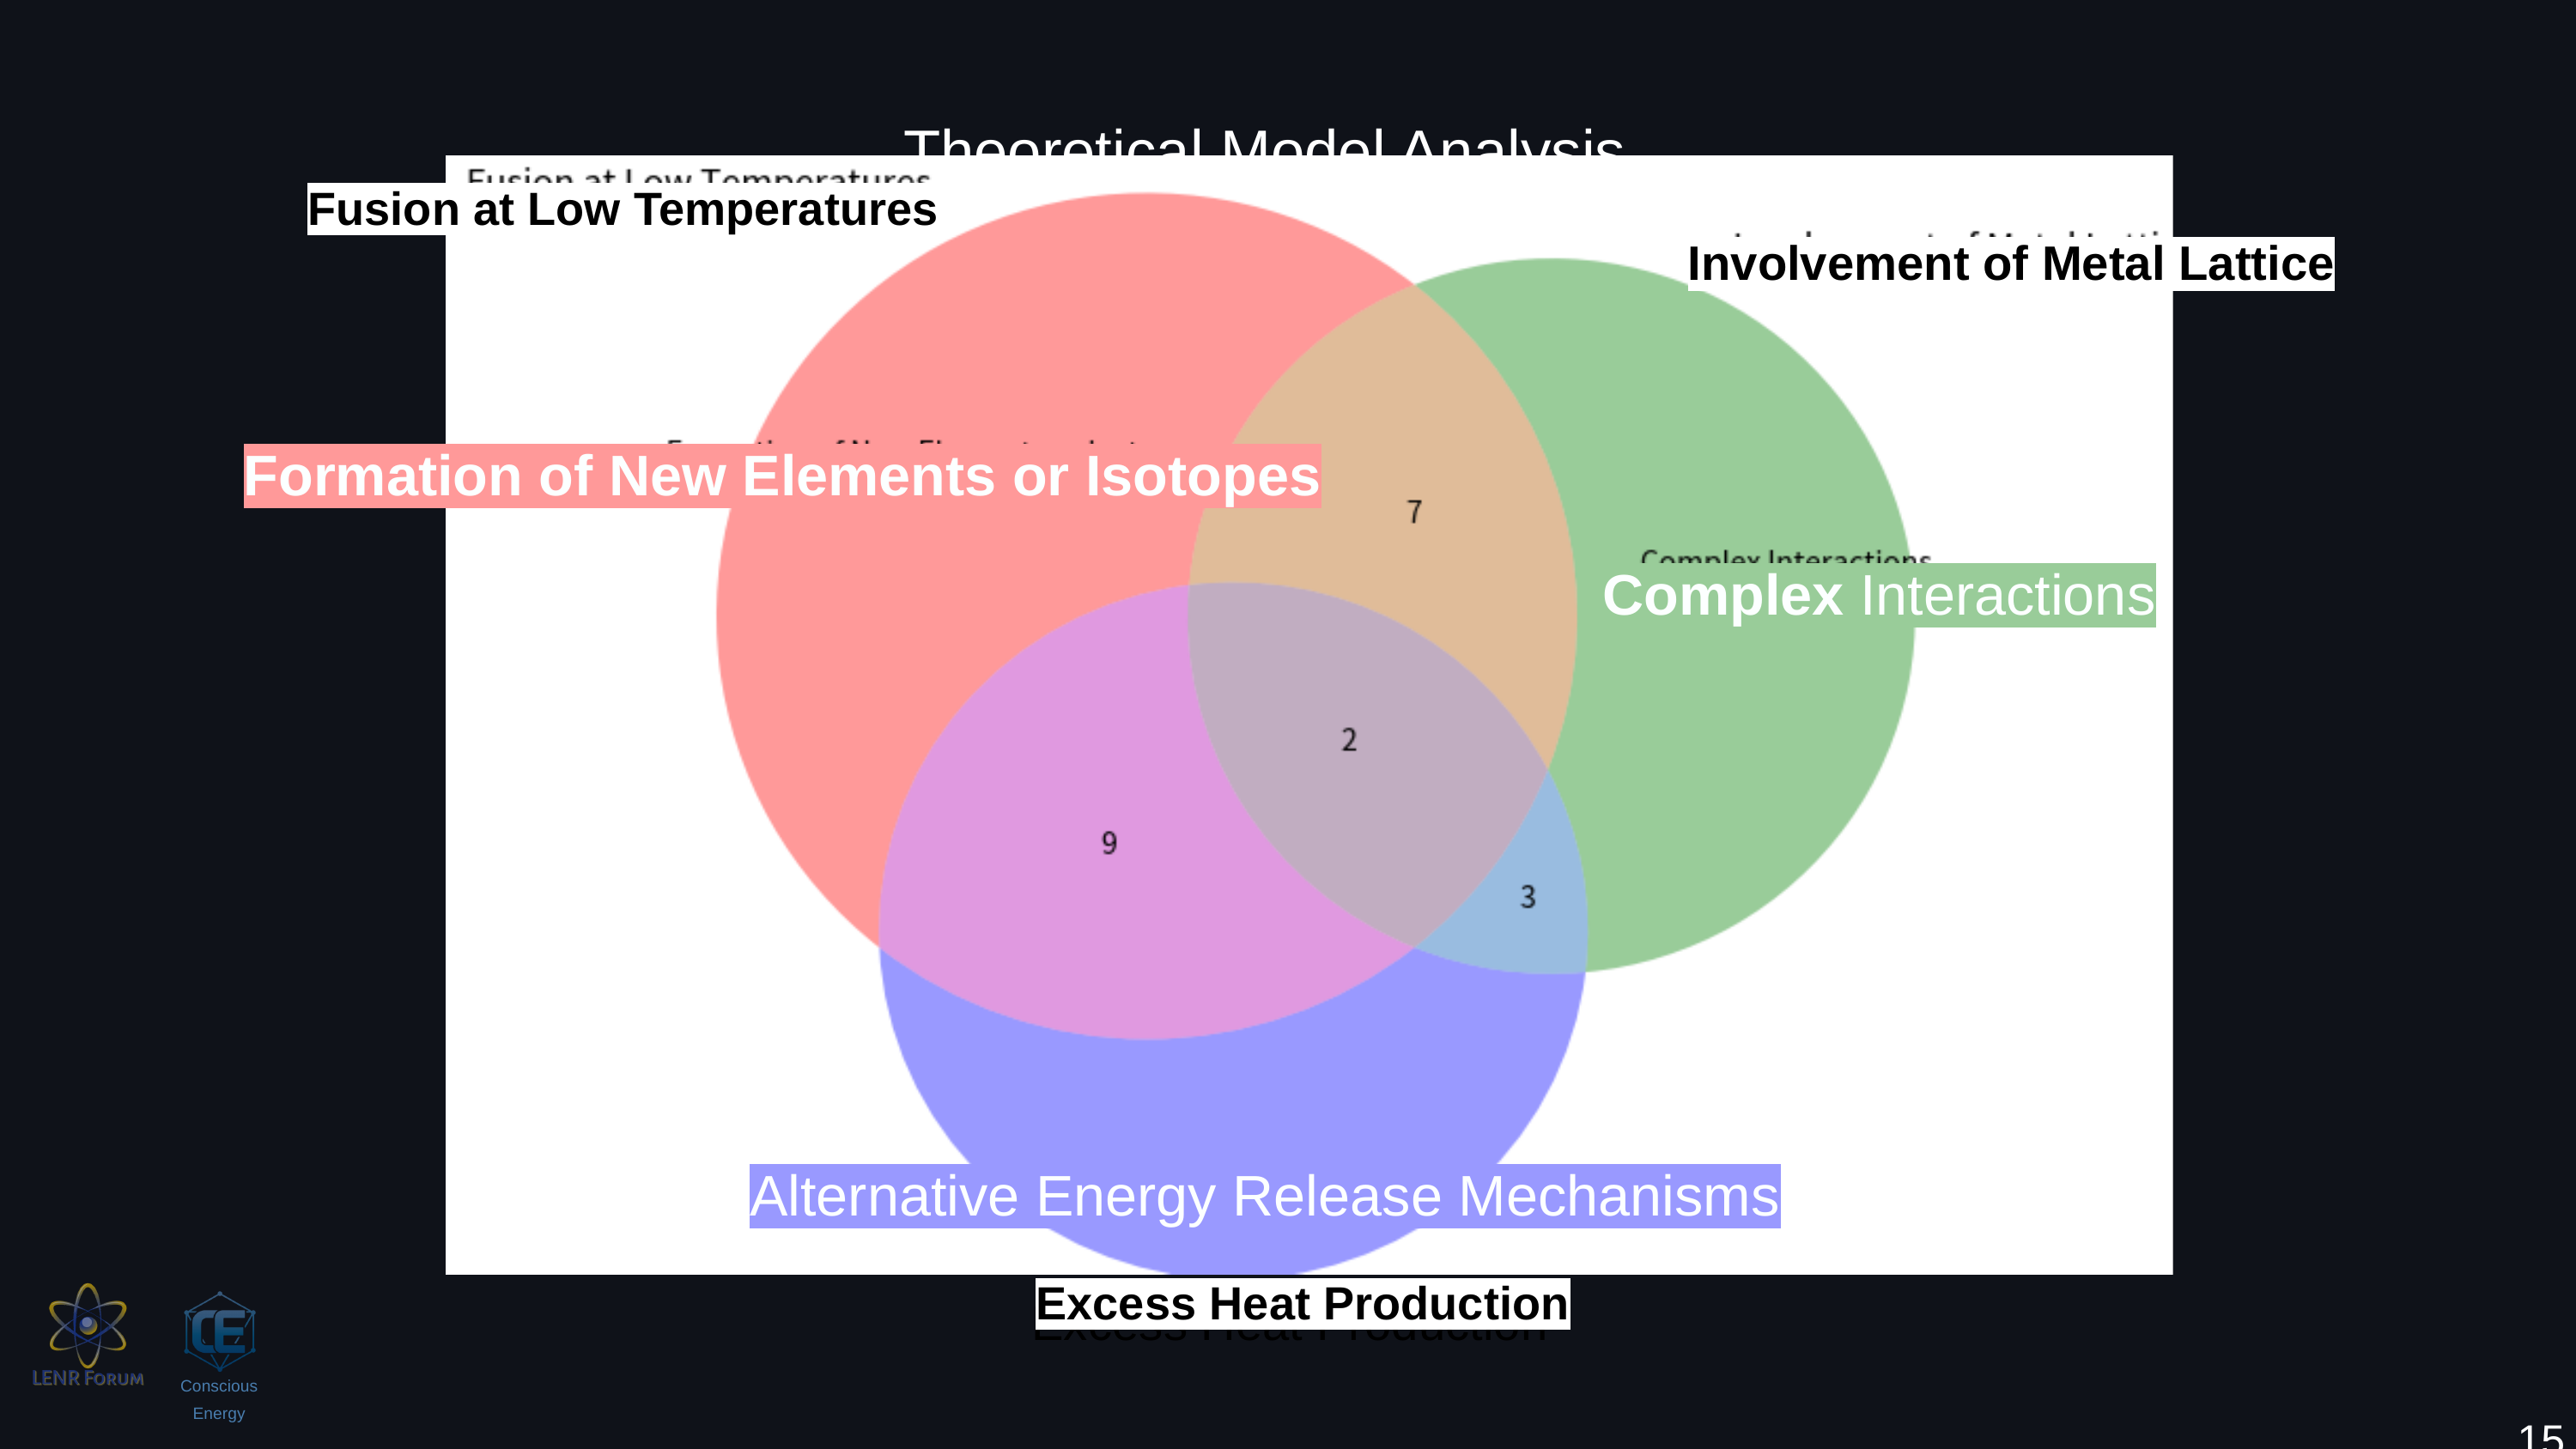

Theoretical Model Analysis

Fusion at Low Temperatures
Involvement of Metal Lattice
Formation of New Elements or Isotopes
Complex Interactions
Alternative Energy Release Mechanisms
Excess Heat Production
Excess Heat Production

Conscious Energy
15